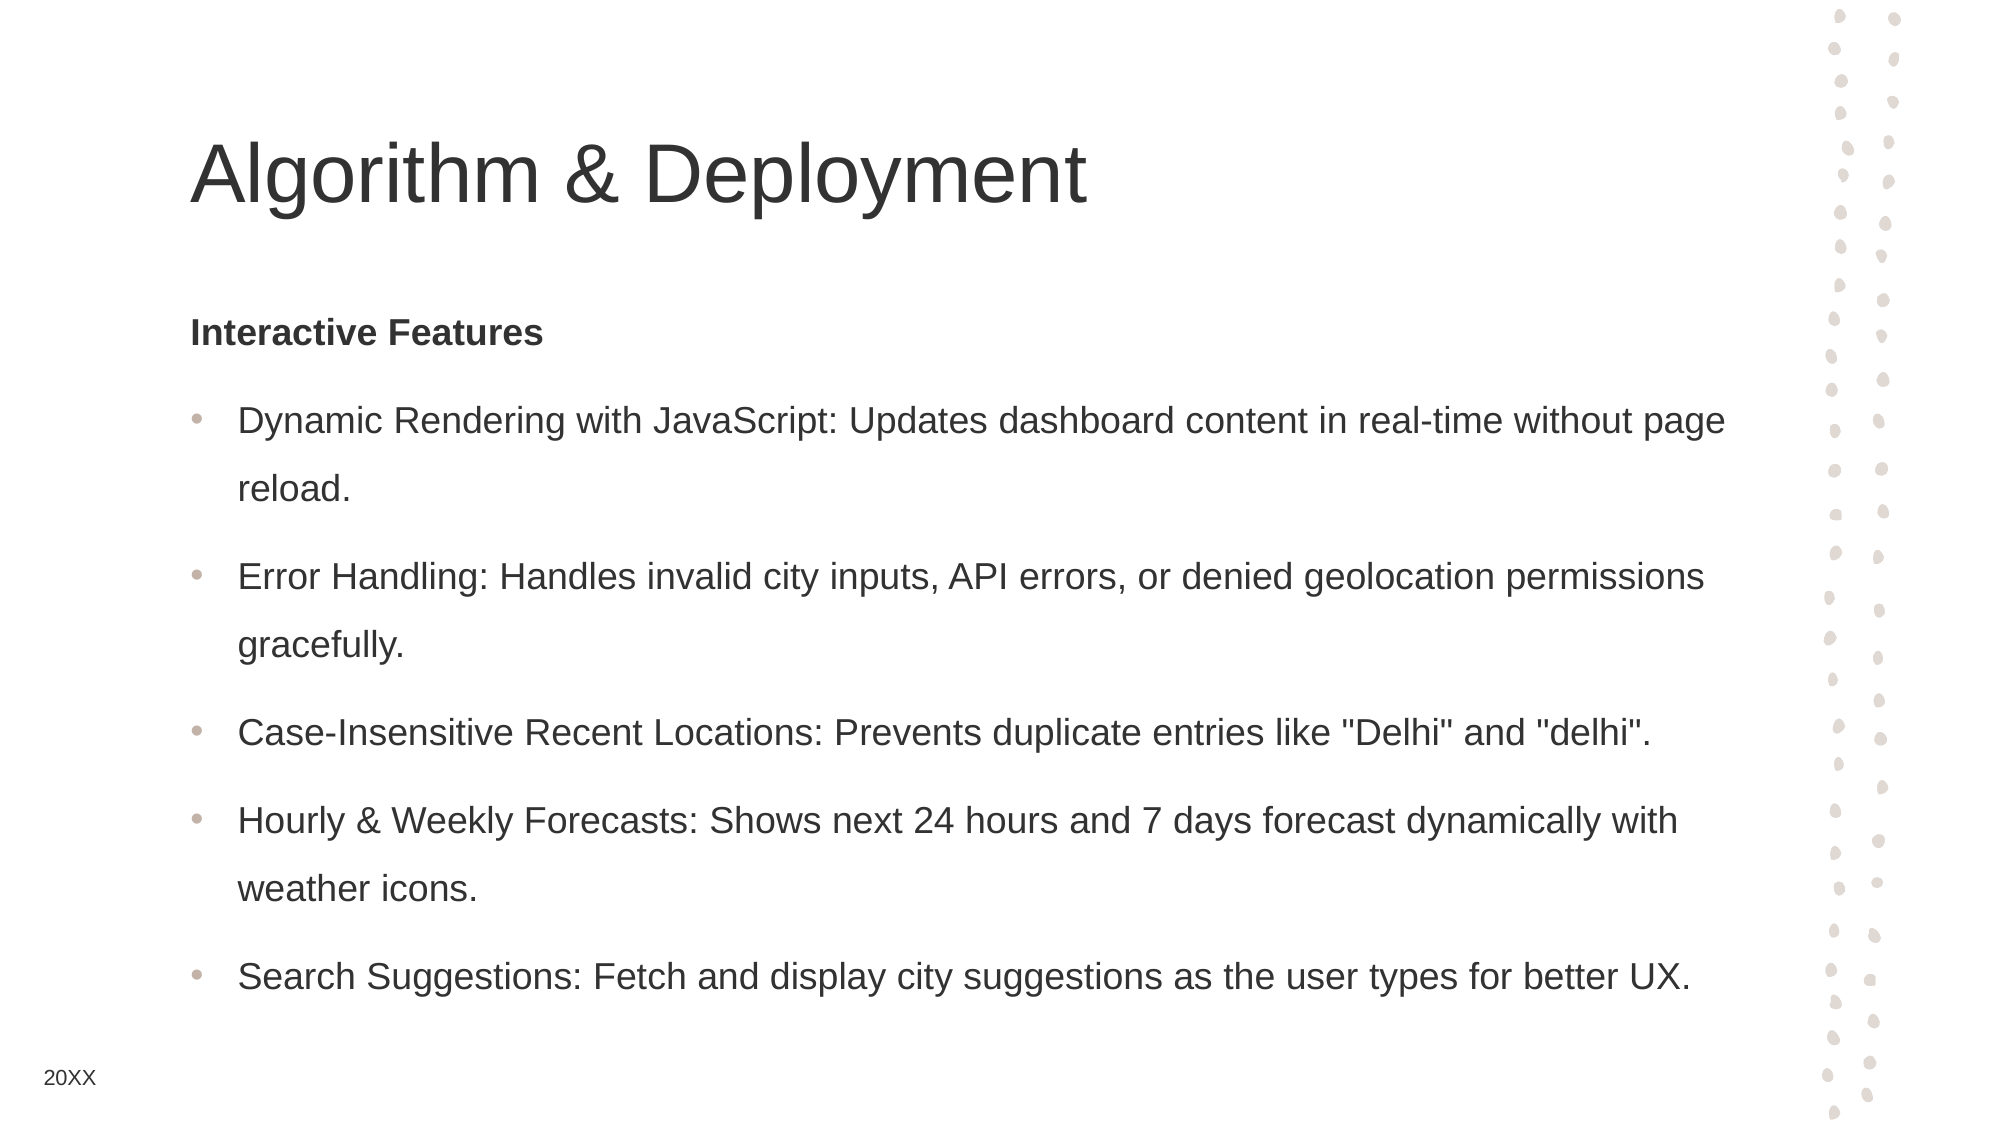

# Algorithm & Deployment
Interactive Features
Dynamic Rendering with JavaScript: Updates dashboard content in real-time without page reload.
Error Handling: Handles invalid city inputs, API errors, or denied geolocation permissions gracefully.
Case-Insensitive Recent Locations: Prevents duplicate entries like "Delhi" and "delhi".
Hourly & Weekly Forecasts: Shows next 24 hours and 7 days forecast dynamically with weather icons.
Search Suggestions: Fetch and display city suggestions as the user types for better UX.
20XX